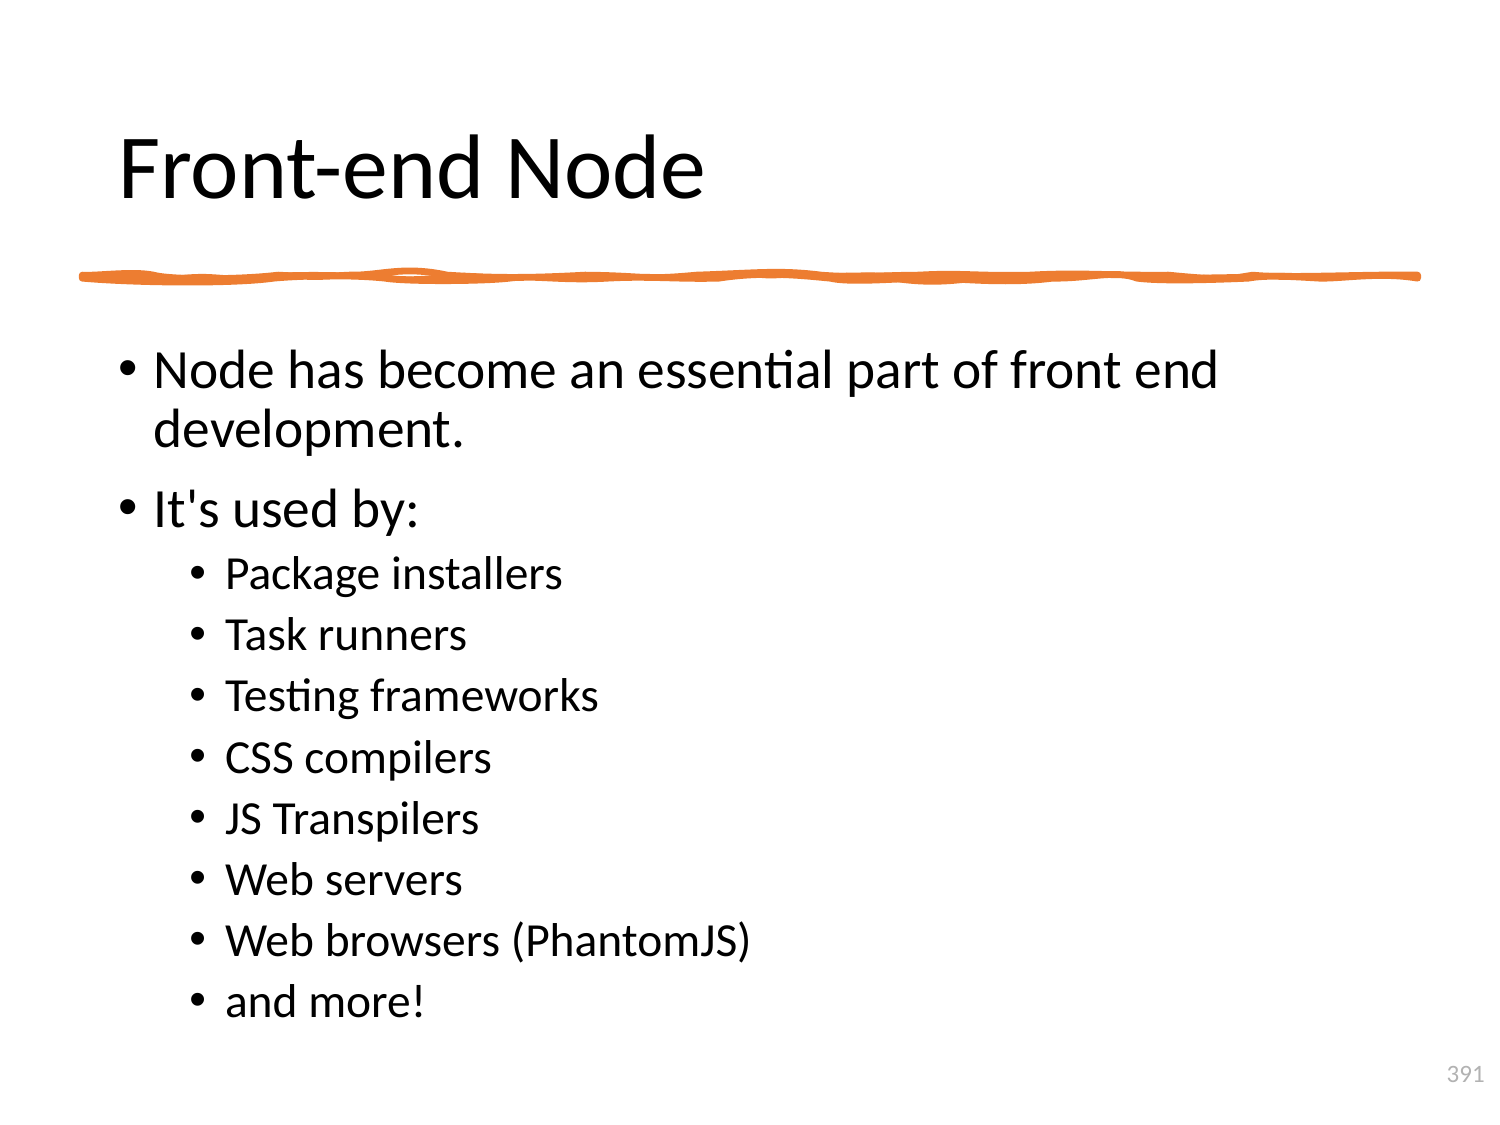

# Front-end Node
Node has become an essential part of front end development.
It's used by:
Package installers
Task runners
Testing frameworks
CSS compilers
JS Transpilers
Web servers
Web browsers (PhantomJS)
and more!

391